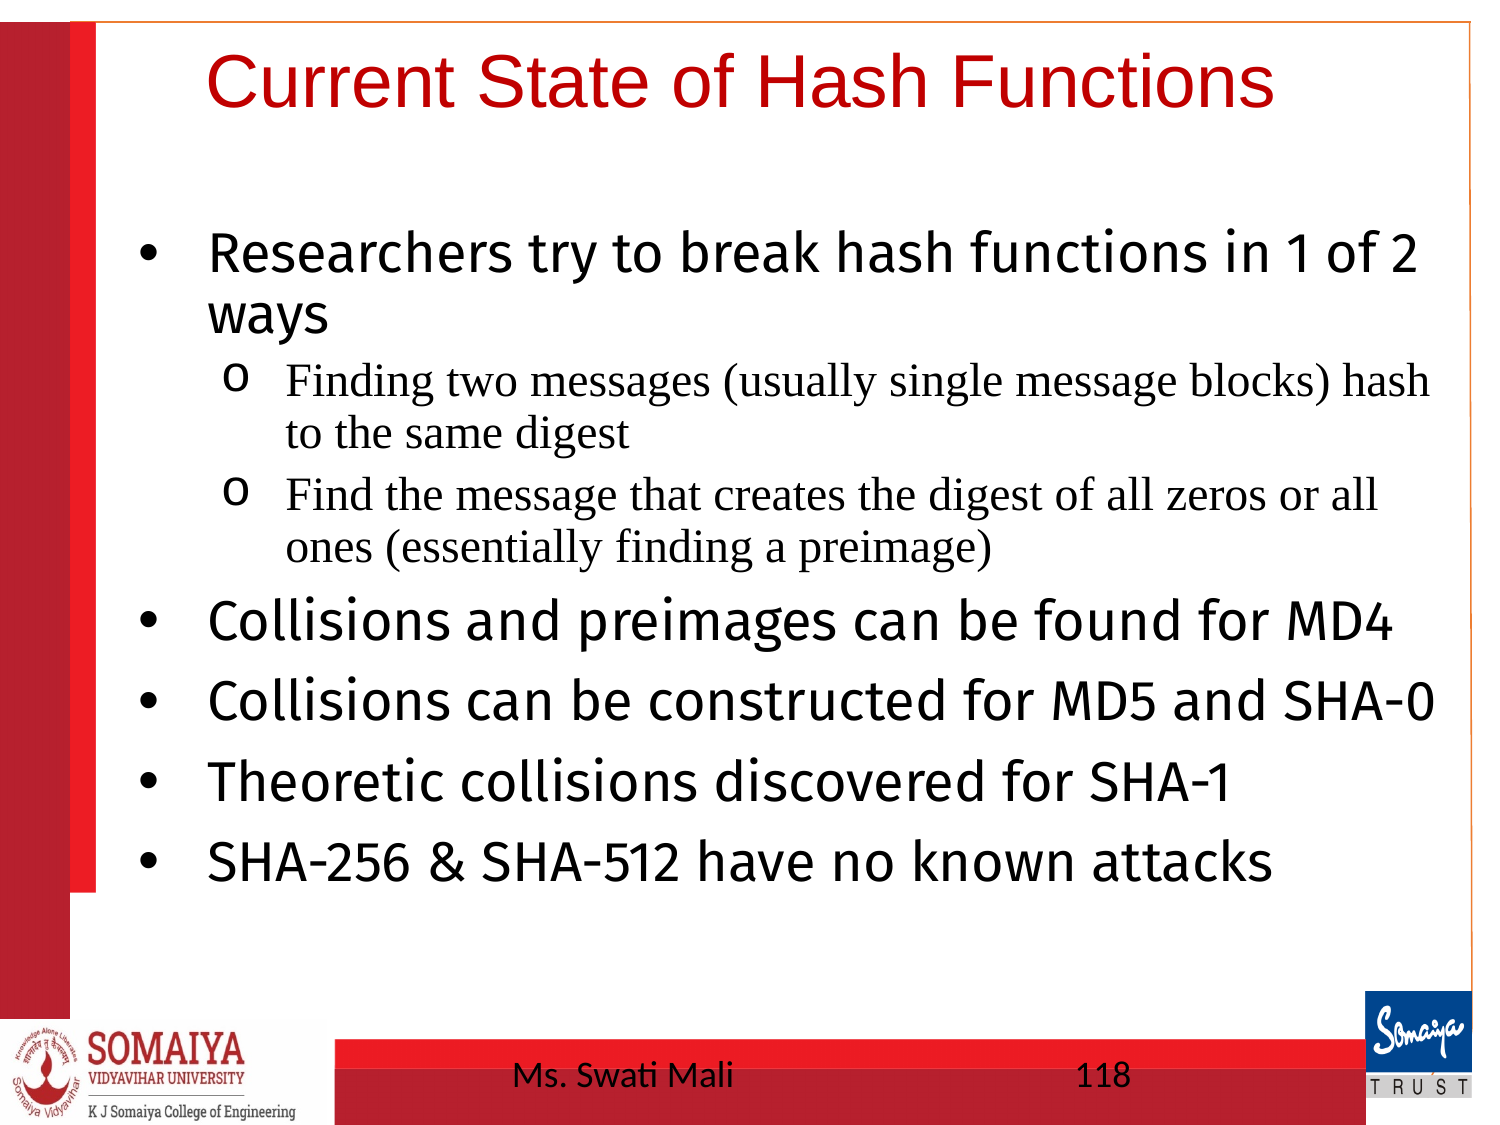

# Current State of Hash Functions
Researchers try to break hash functions in 1 of 2 ways
Finding two messages (usually single message blocks) hash to the same digest
Find the message that creates the digest of all zeros or all ones (essentially finding a preimage)
Collisions and preimages can be found for MD4
Collisions can be constructed for MD5 and SHA-0
Theoretic collisions discovered for SHA-1
SHA-256 & SHA-512 have no known attacks
Ms. Swati Mali
118